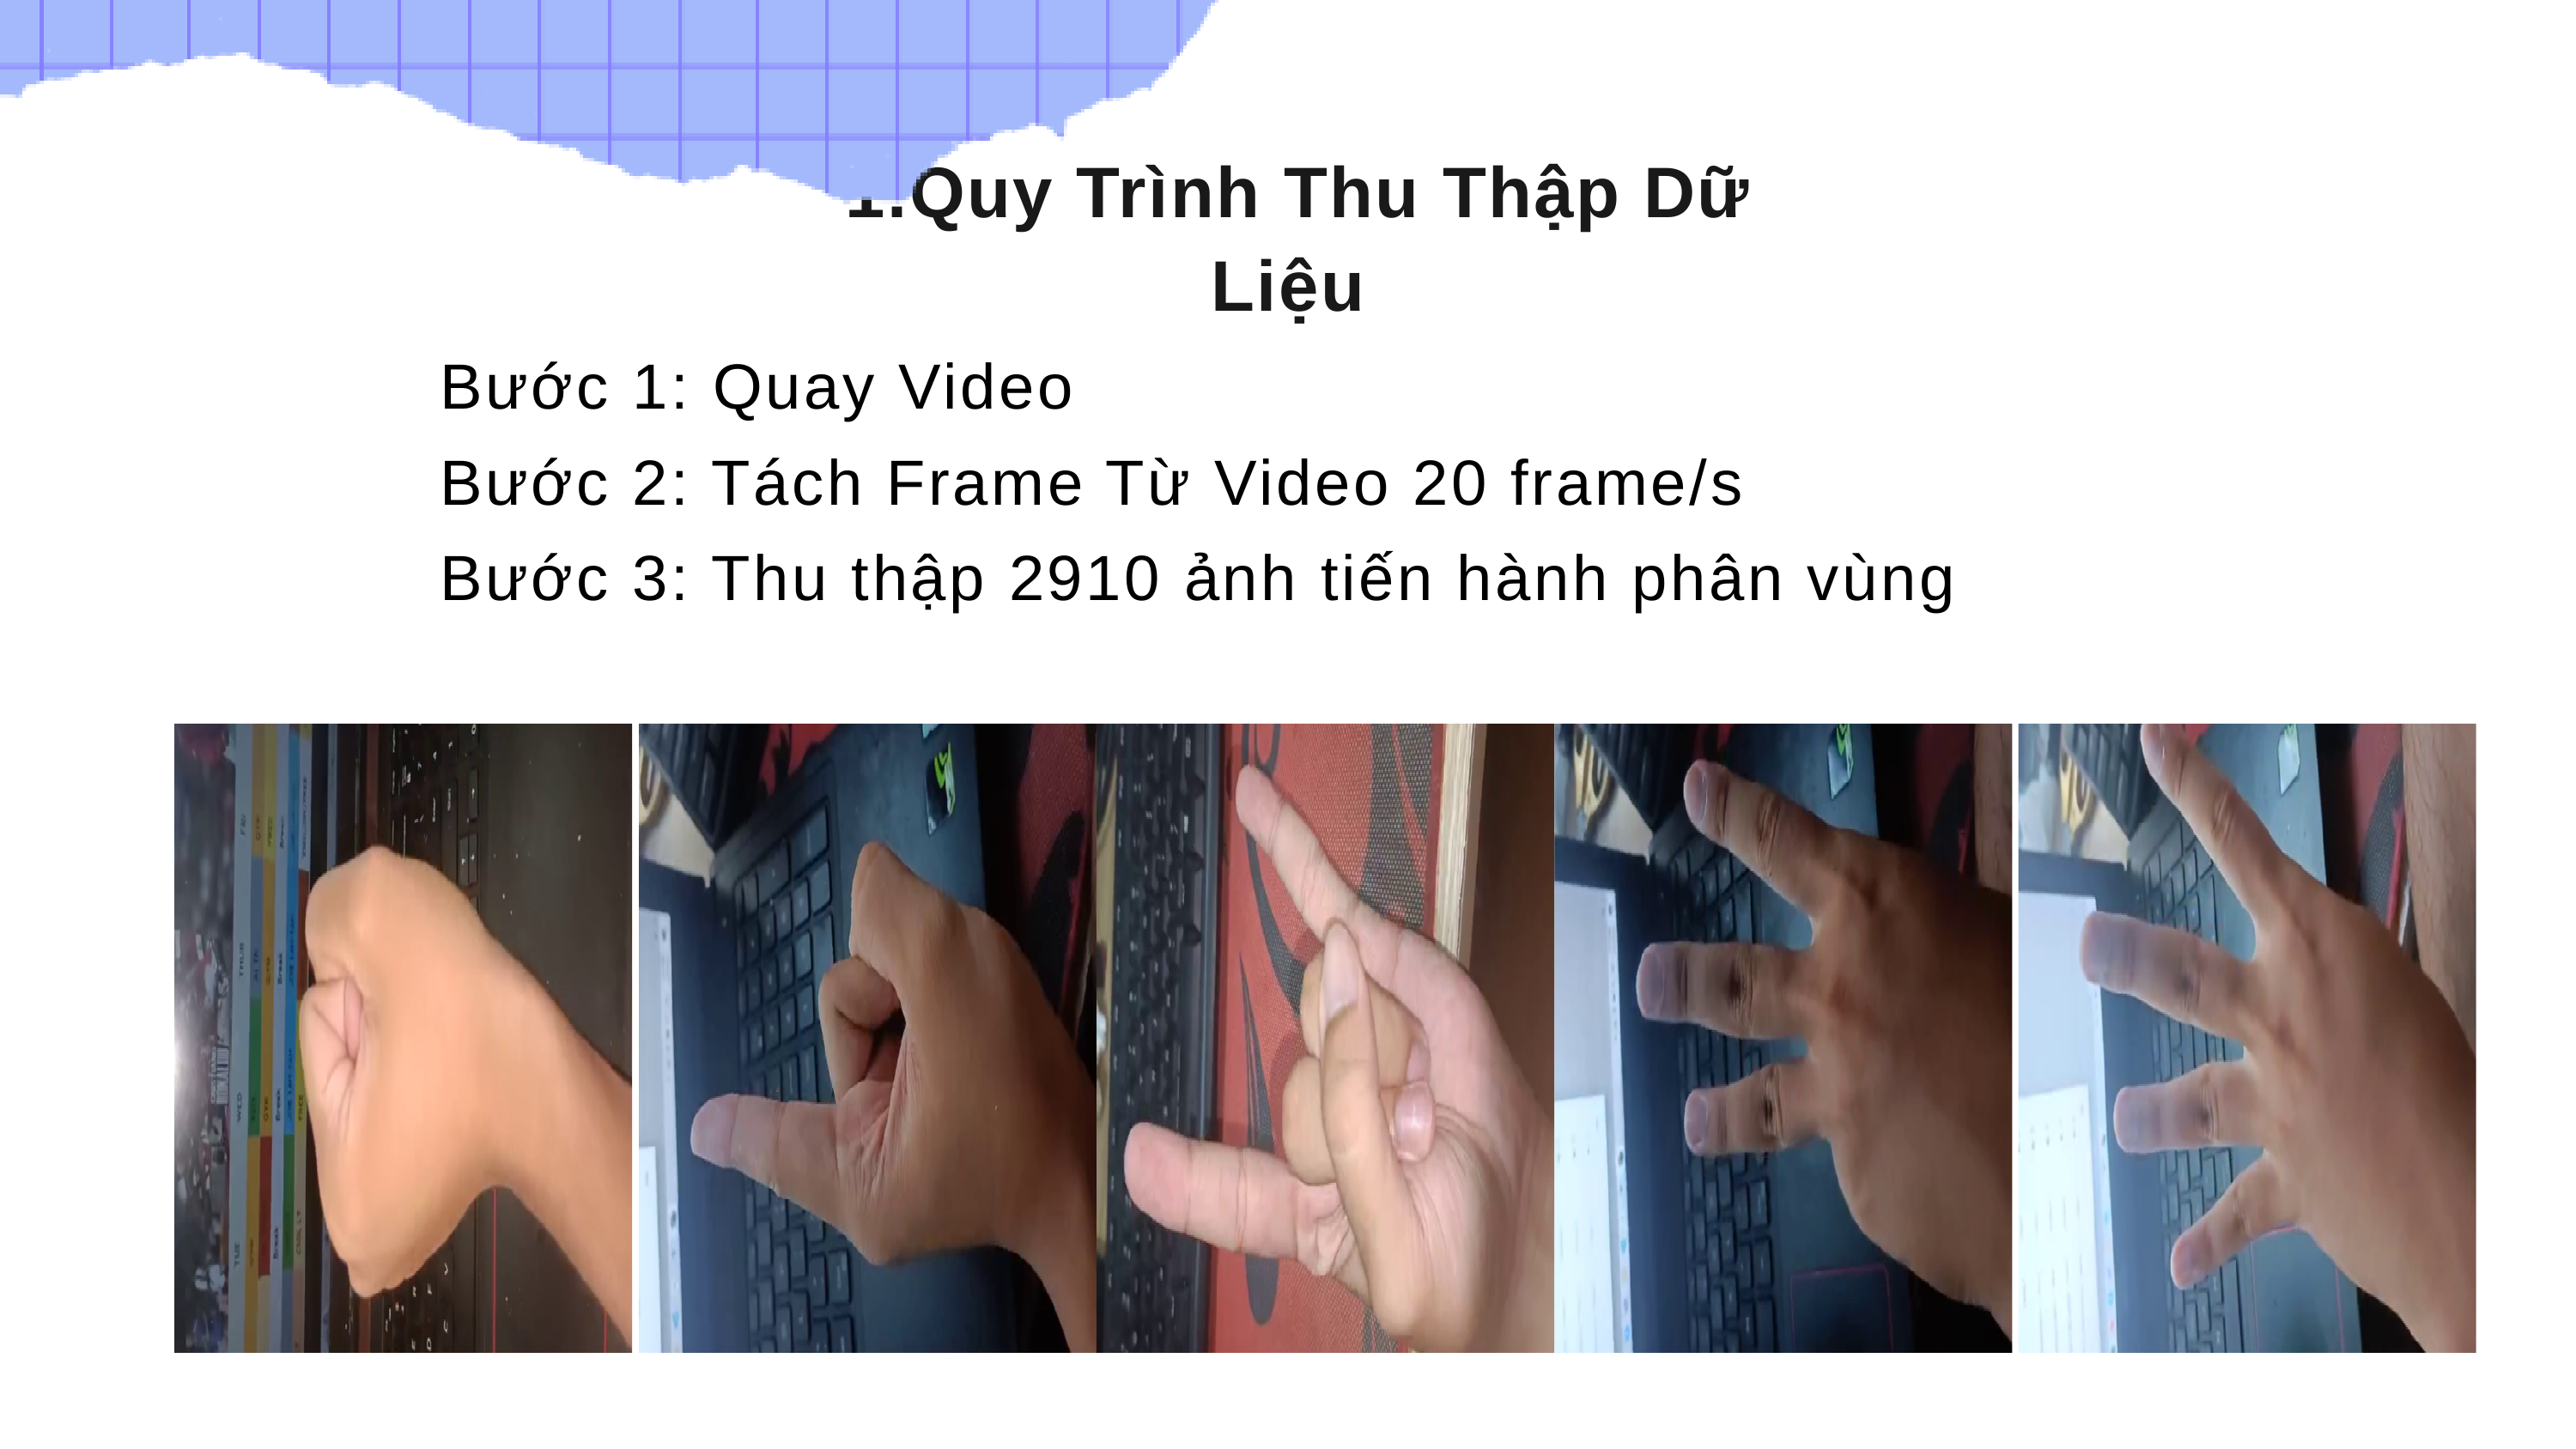

1.Quy Trình Thu Thập Dữ Liệu
Bước 1: Quay Video
Bước 2: Tách Frame Từ Video 20 frame/s
Bước 3: Thu thập 2910 ảnh tiến hành phân vùng